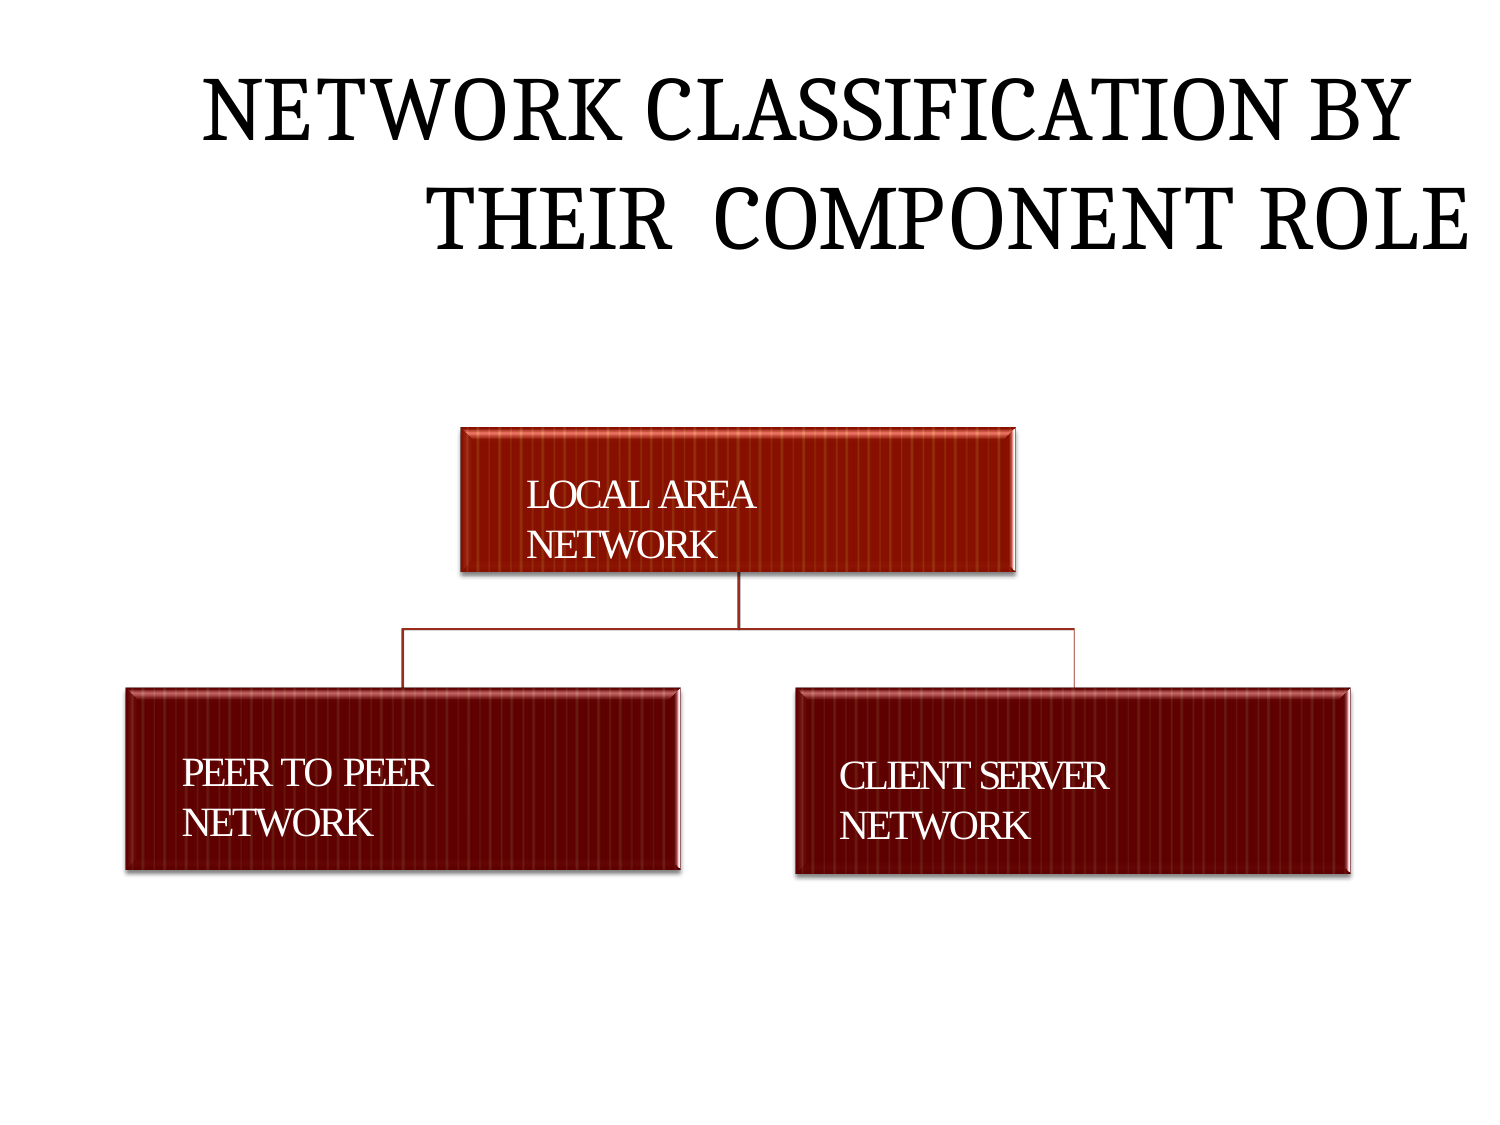

# NETWORK CLASSIFICATION BY THEIR  COMPONENT ROLE

LOCAL AREA NETWORK

PEER TO PEER NETWORK
CLIENT SERVER NETWORK